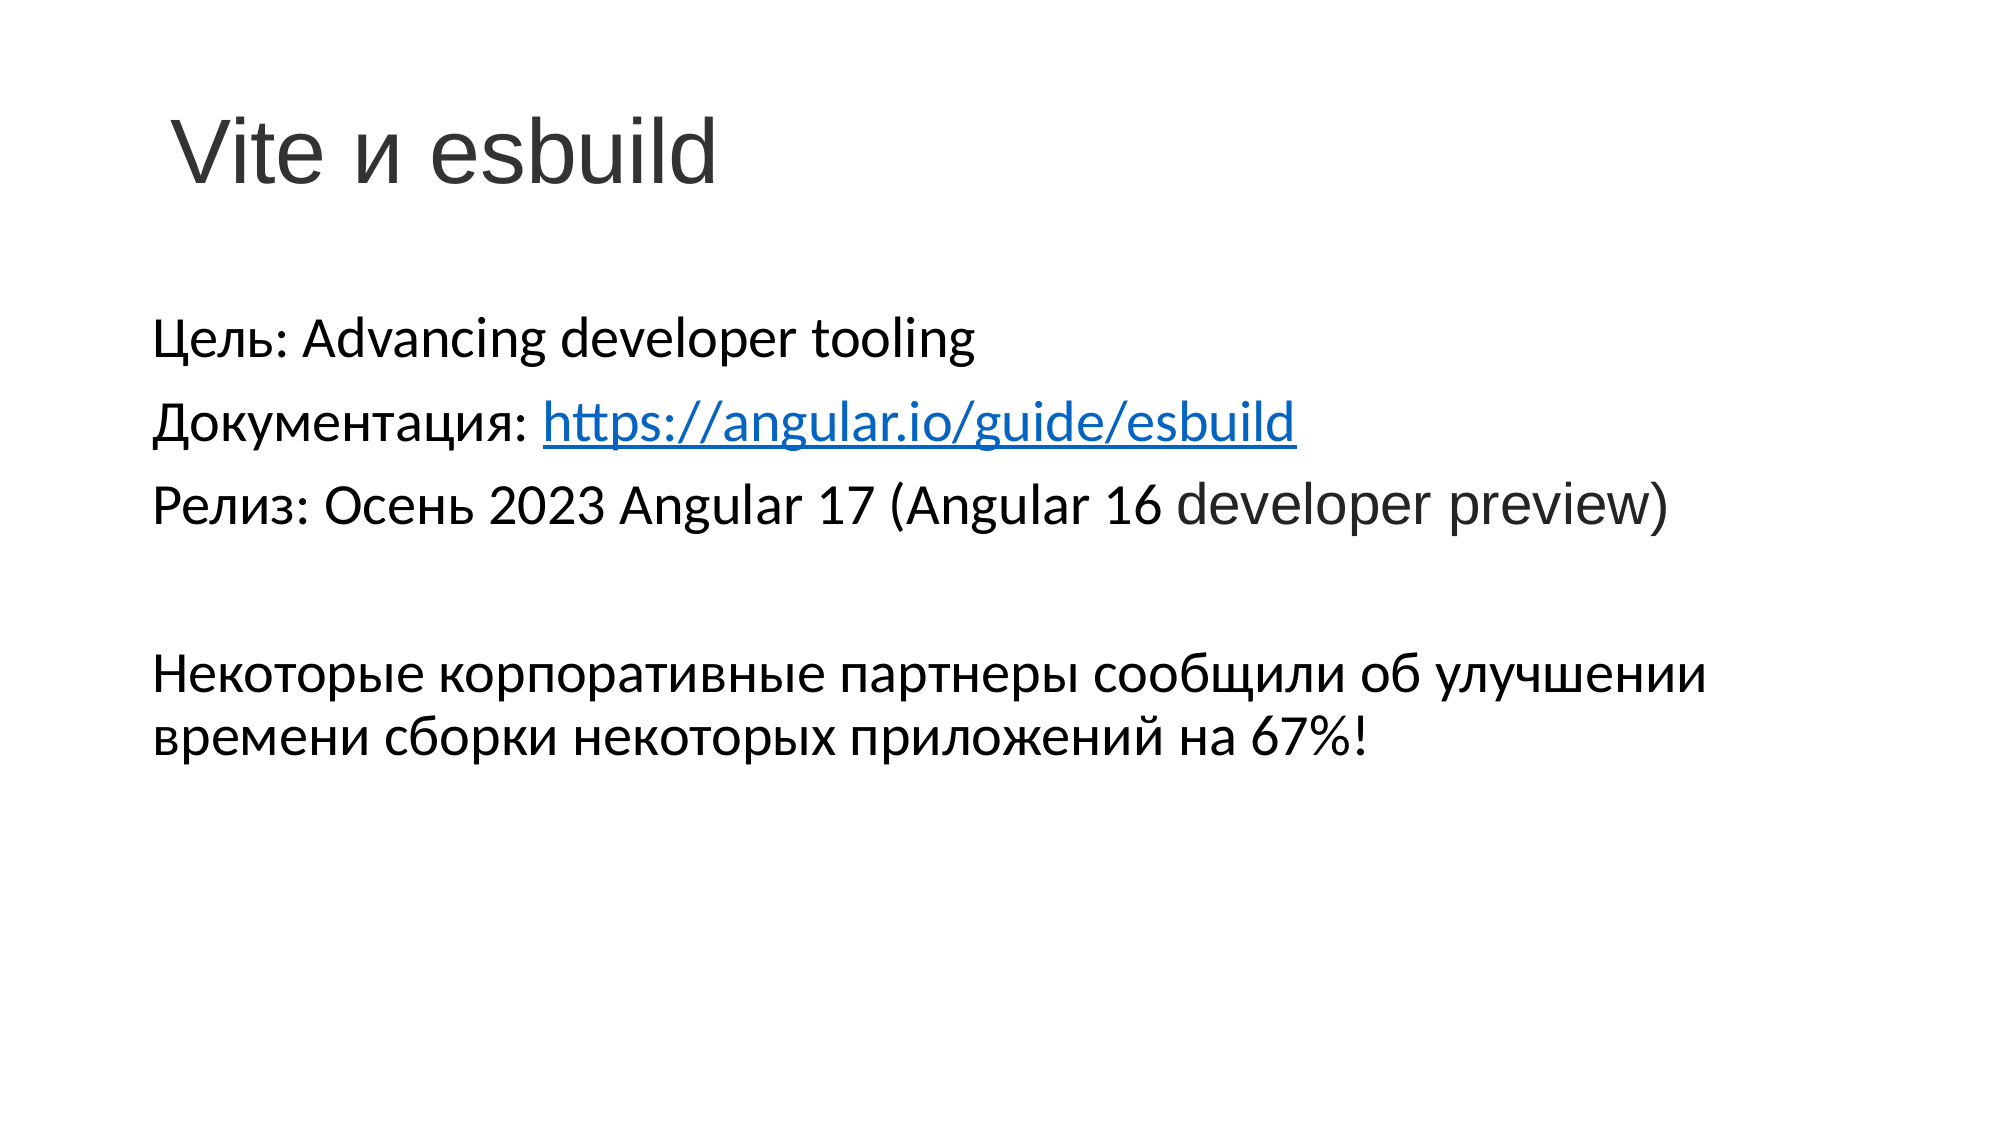

Vite и esbuild
Цель: Advancing developer tooling
Документация: https://angular.io/guide/esbuild
Релиз: Осень 2023 Angular 17 (Angular 16 developer preview)

Некоторые корпоративные партнеры сообщили об улучшении времени сборки некоторых приложений на 67%!